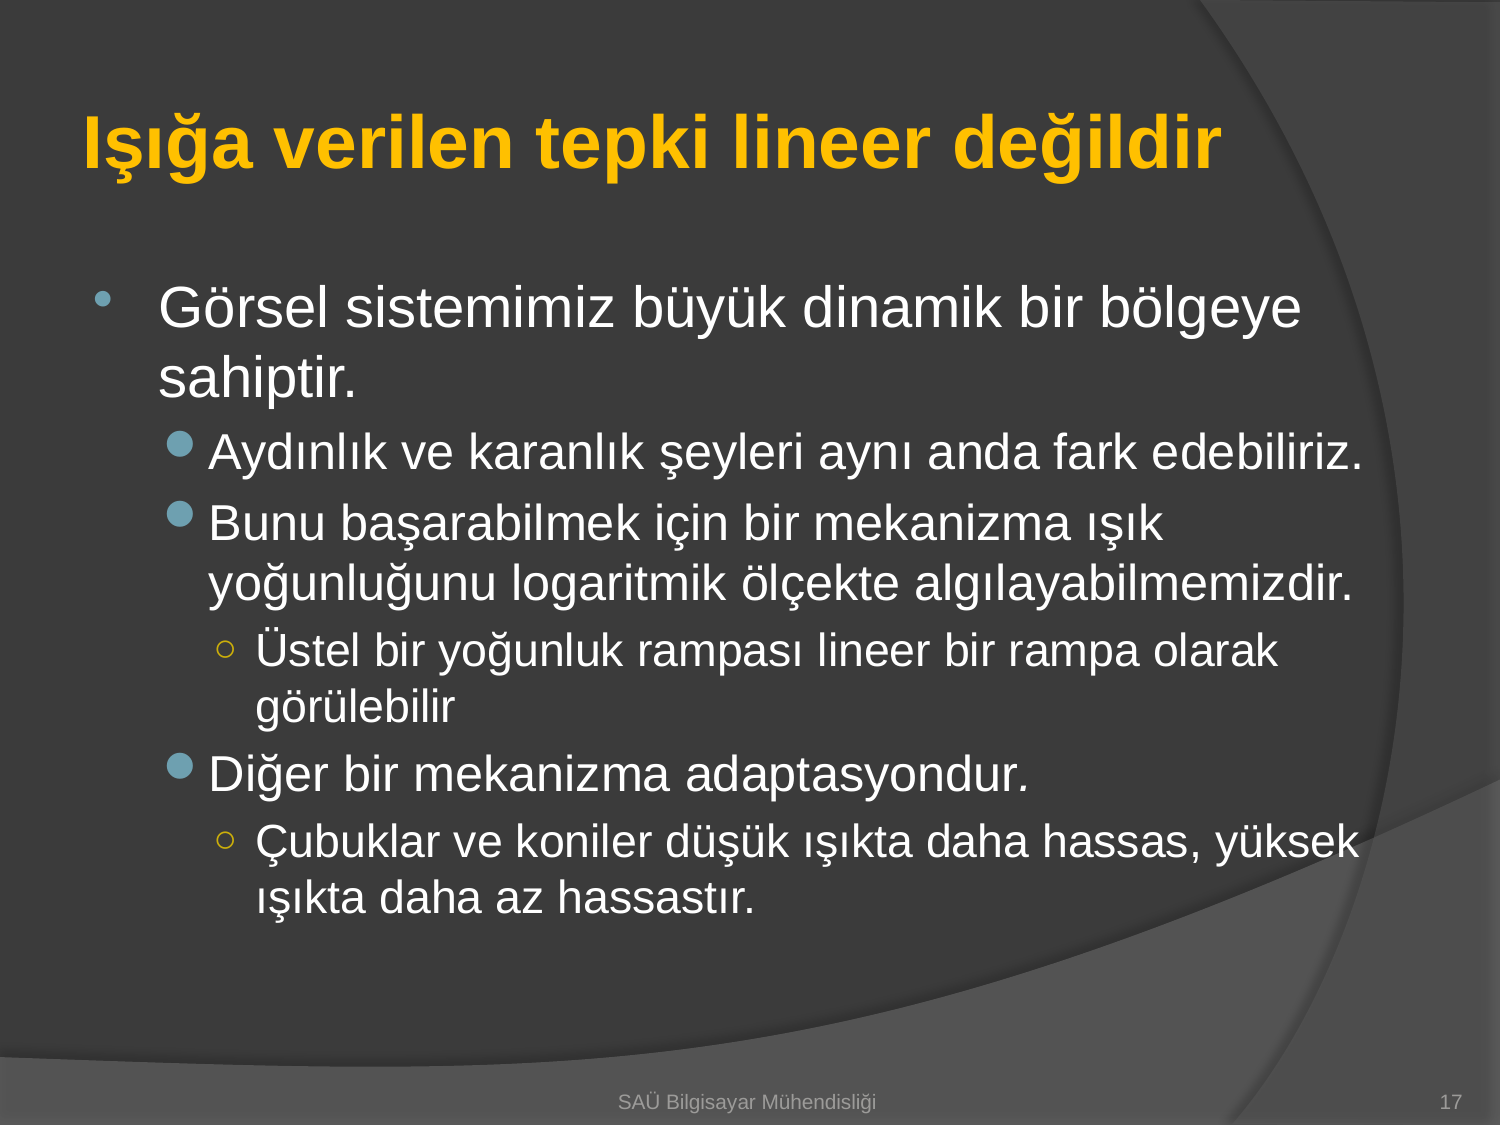

# Işığa verilen tepki lineer değildir
Görsel sistemimiz büyük dinamik bir bölgeye sahiptir.
Aydınlık ve karanlık şeyleri aynı anda fark edebiliriz.
Bunu başarabilmek için bir mekanizma ışık yoğunluğunu logaritmik ölçekte algılayabilmemizdir.
Üstel bir yoğunluk rampası lineer bir rampa olarak görülebilir
Diğer bir mekanizma adaptasyondur.
Çubuklar ve koniler düşük ışıkta daha hassas, yüksek ışıkta daha az hassastır.
SAÜ Bilgisayar Mühendisliği
17